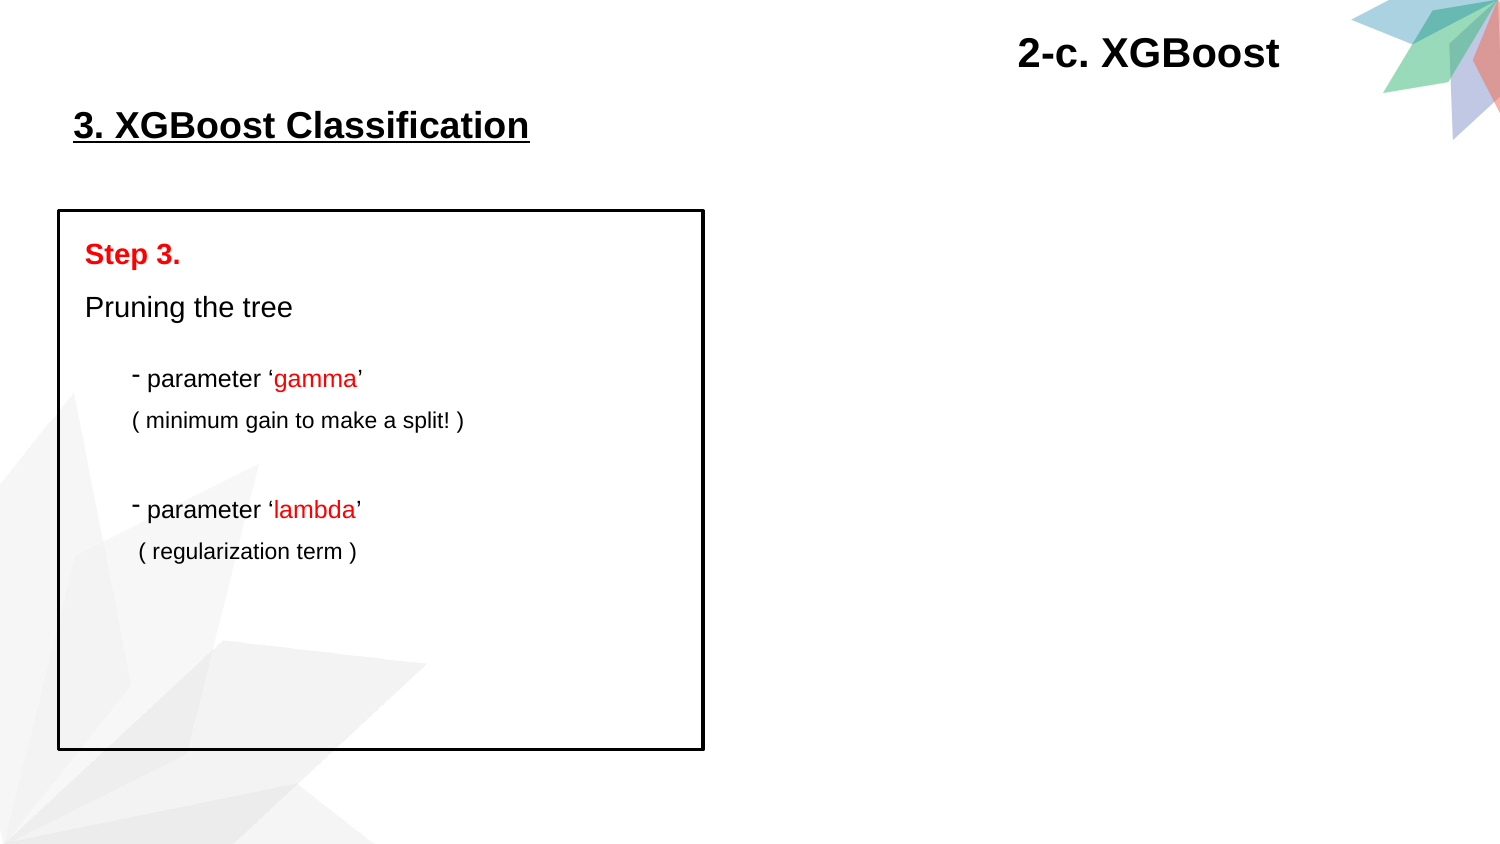

2-c. XGBoost
3. XGBoost Classification

Step 3.
Pruning the tree
 parameter ‘gamma’
( minimum gain to make a split! )

 parameter ‘lambda’
 ( regularization term )